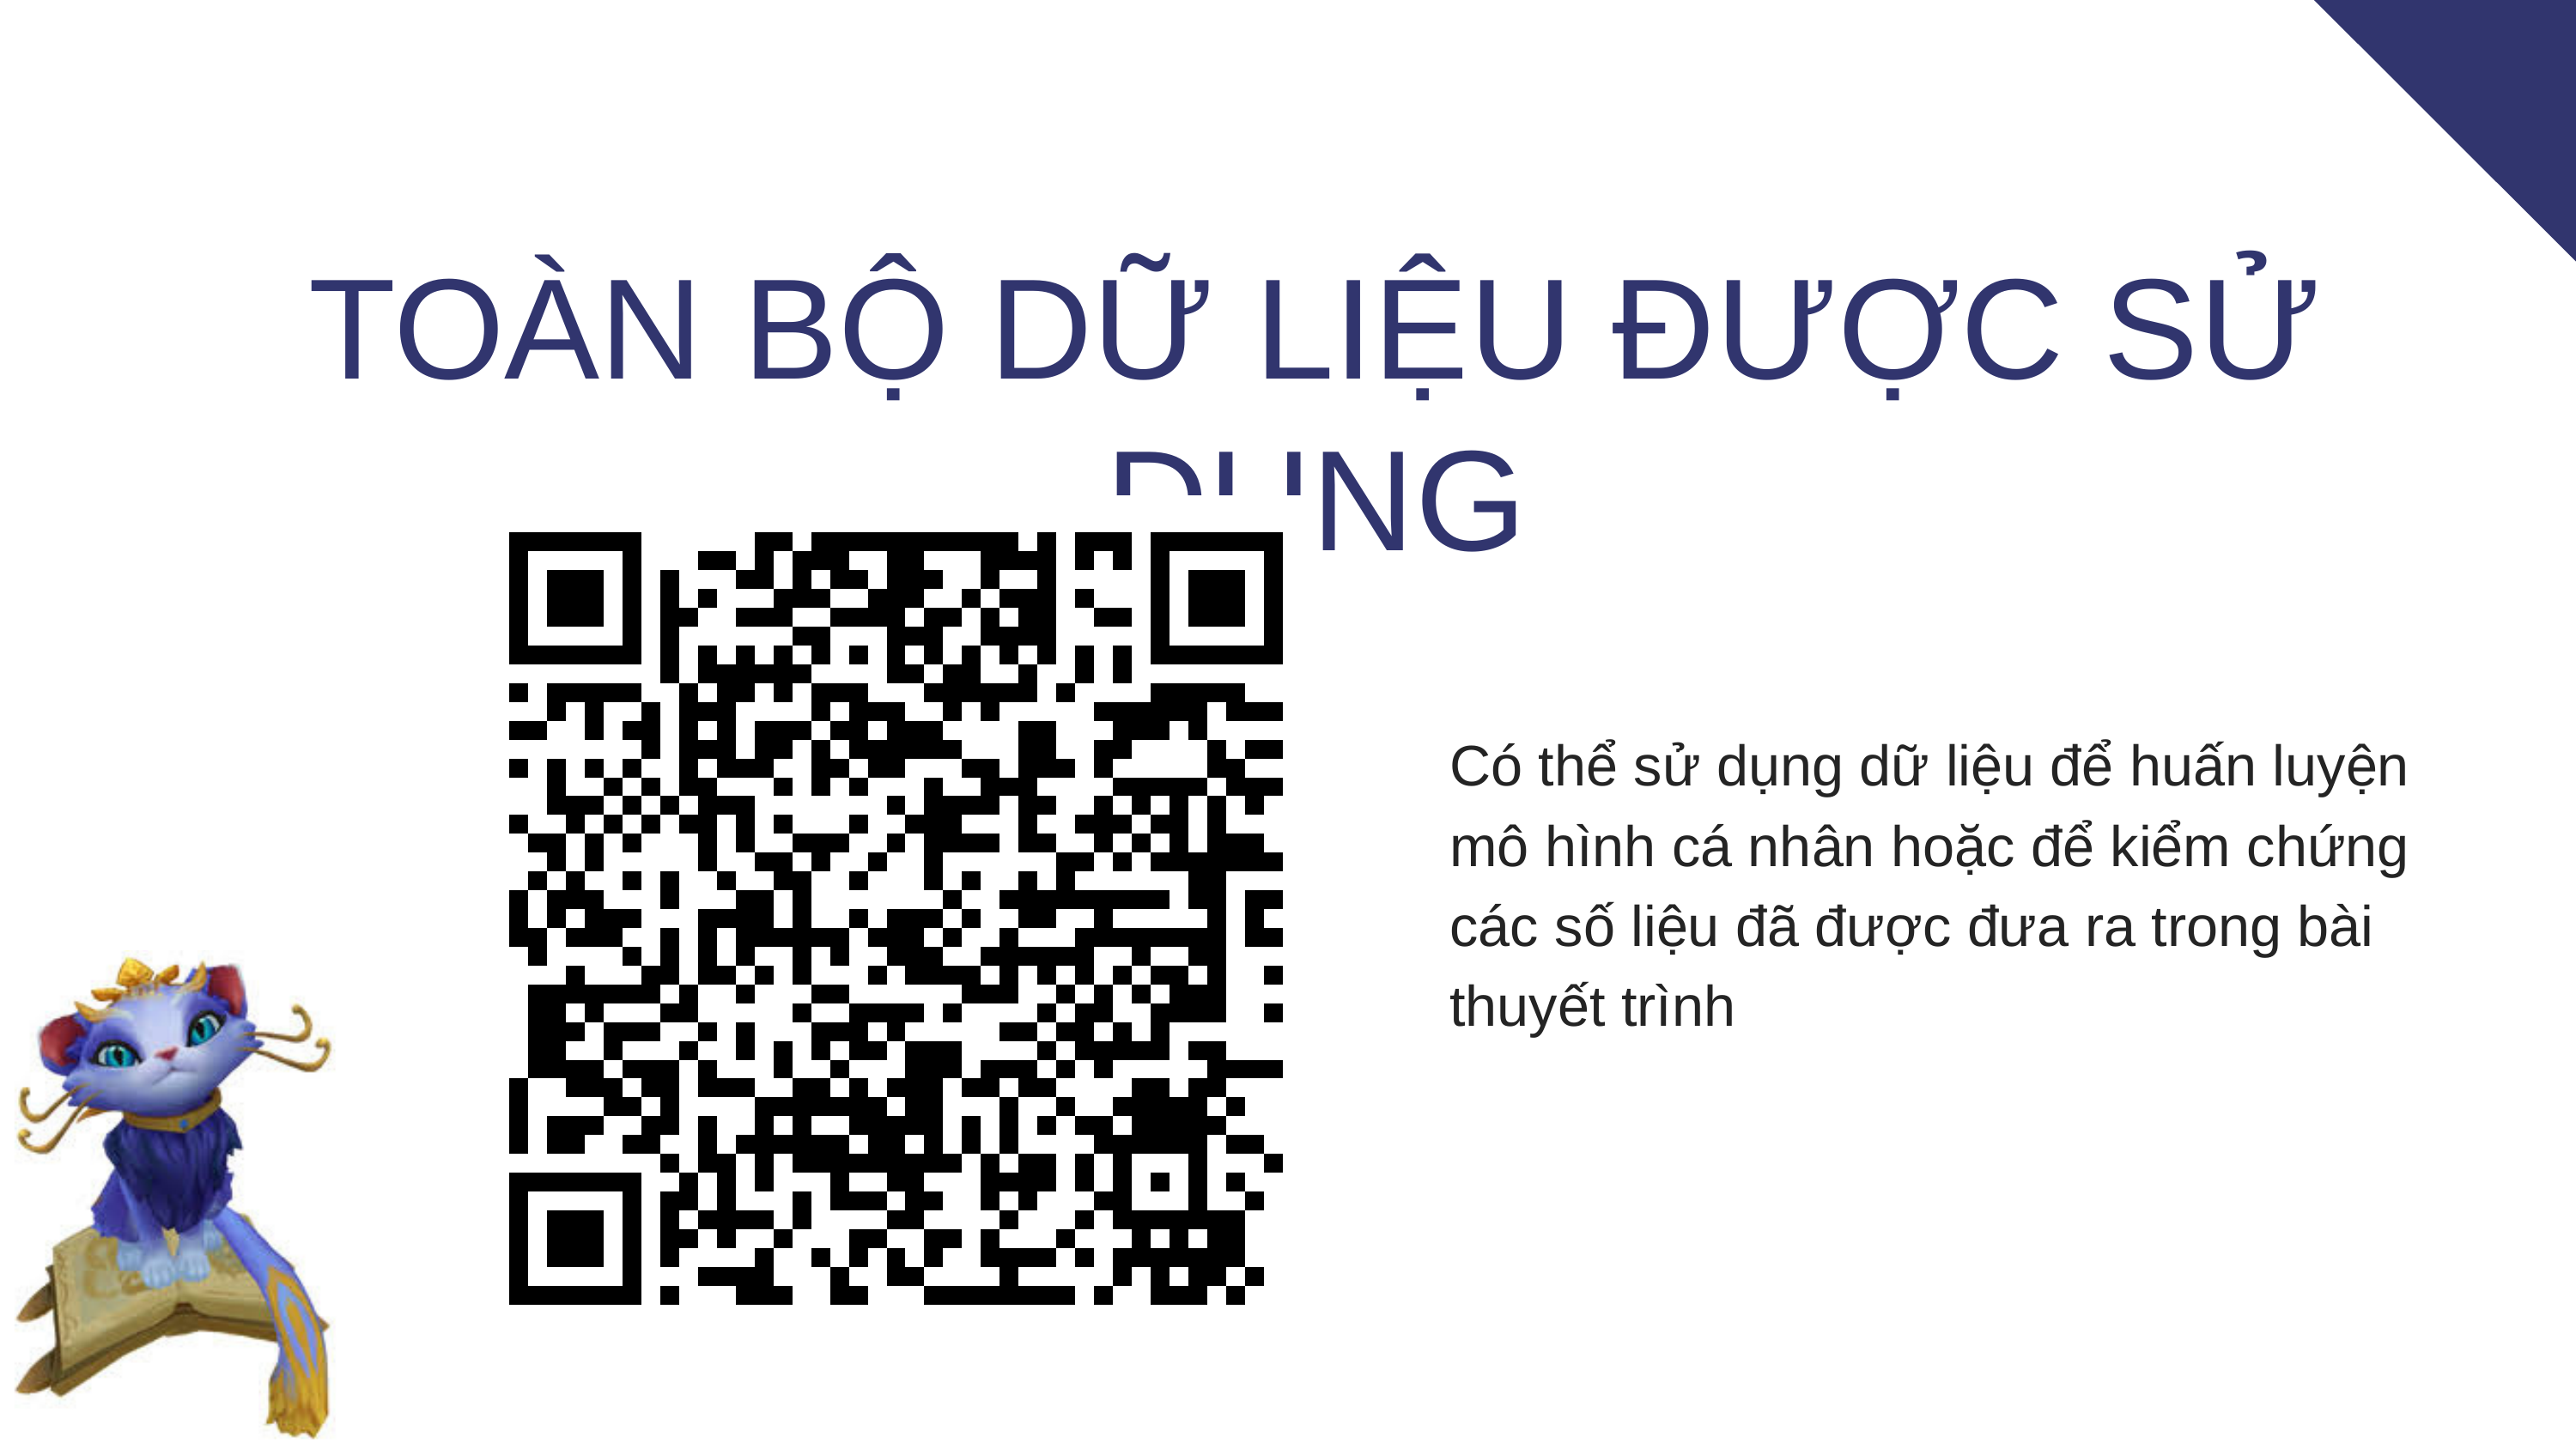

TOÀN BỘ DỮ LIỆU ĐƯỢC SỬ DỤNG

Có thể sử dụng dữ liệu để huấn luyện mô hình cá nhân hoặc để kiểm chứng các số liệu đã được đưa ra trong bài thuyết trình